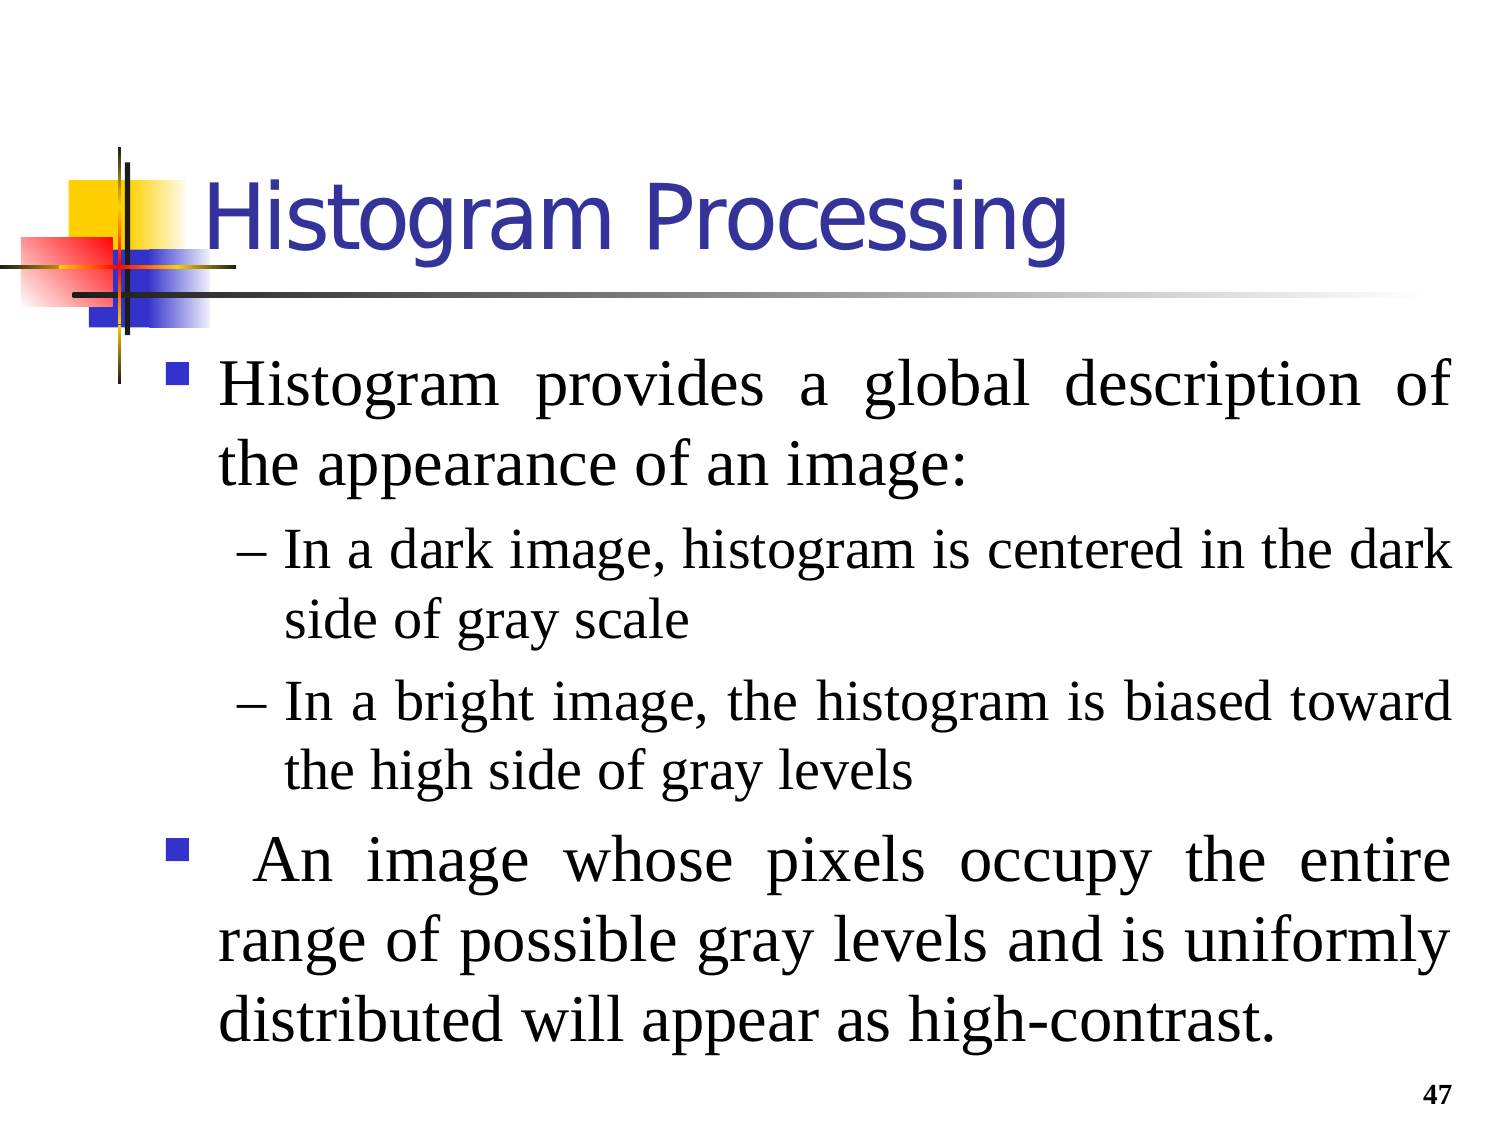

# Histogram Processing
Histogram provides a global description of the appearance of an image:
– In a dark image, histogram is centered in the dark side of gray scale
– In a bright image, the histogram is biased toward the high side of gray levels
 An image whose pixels occupy the entire range of possible gray levels and is uniformly distributed will appear as high-contrast.
47